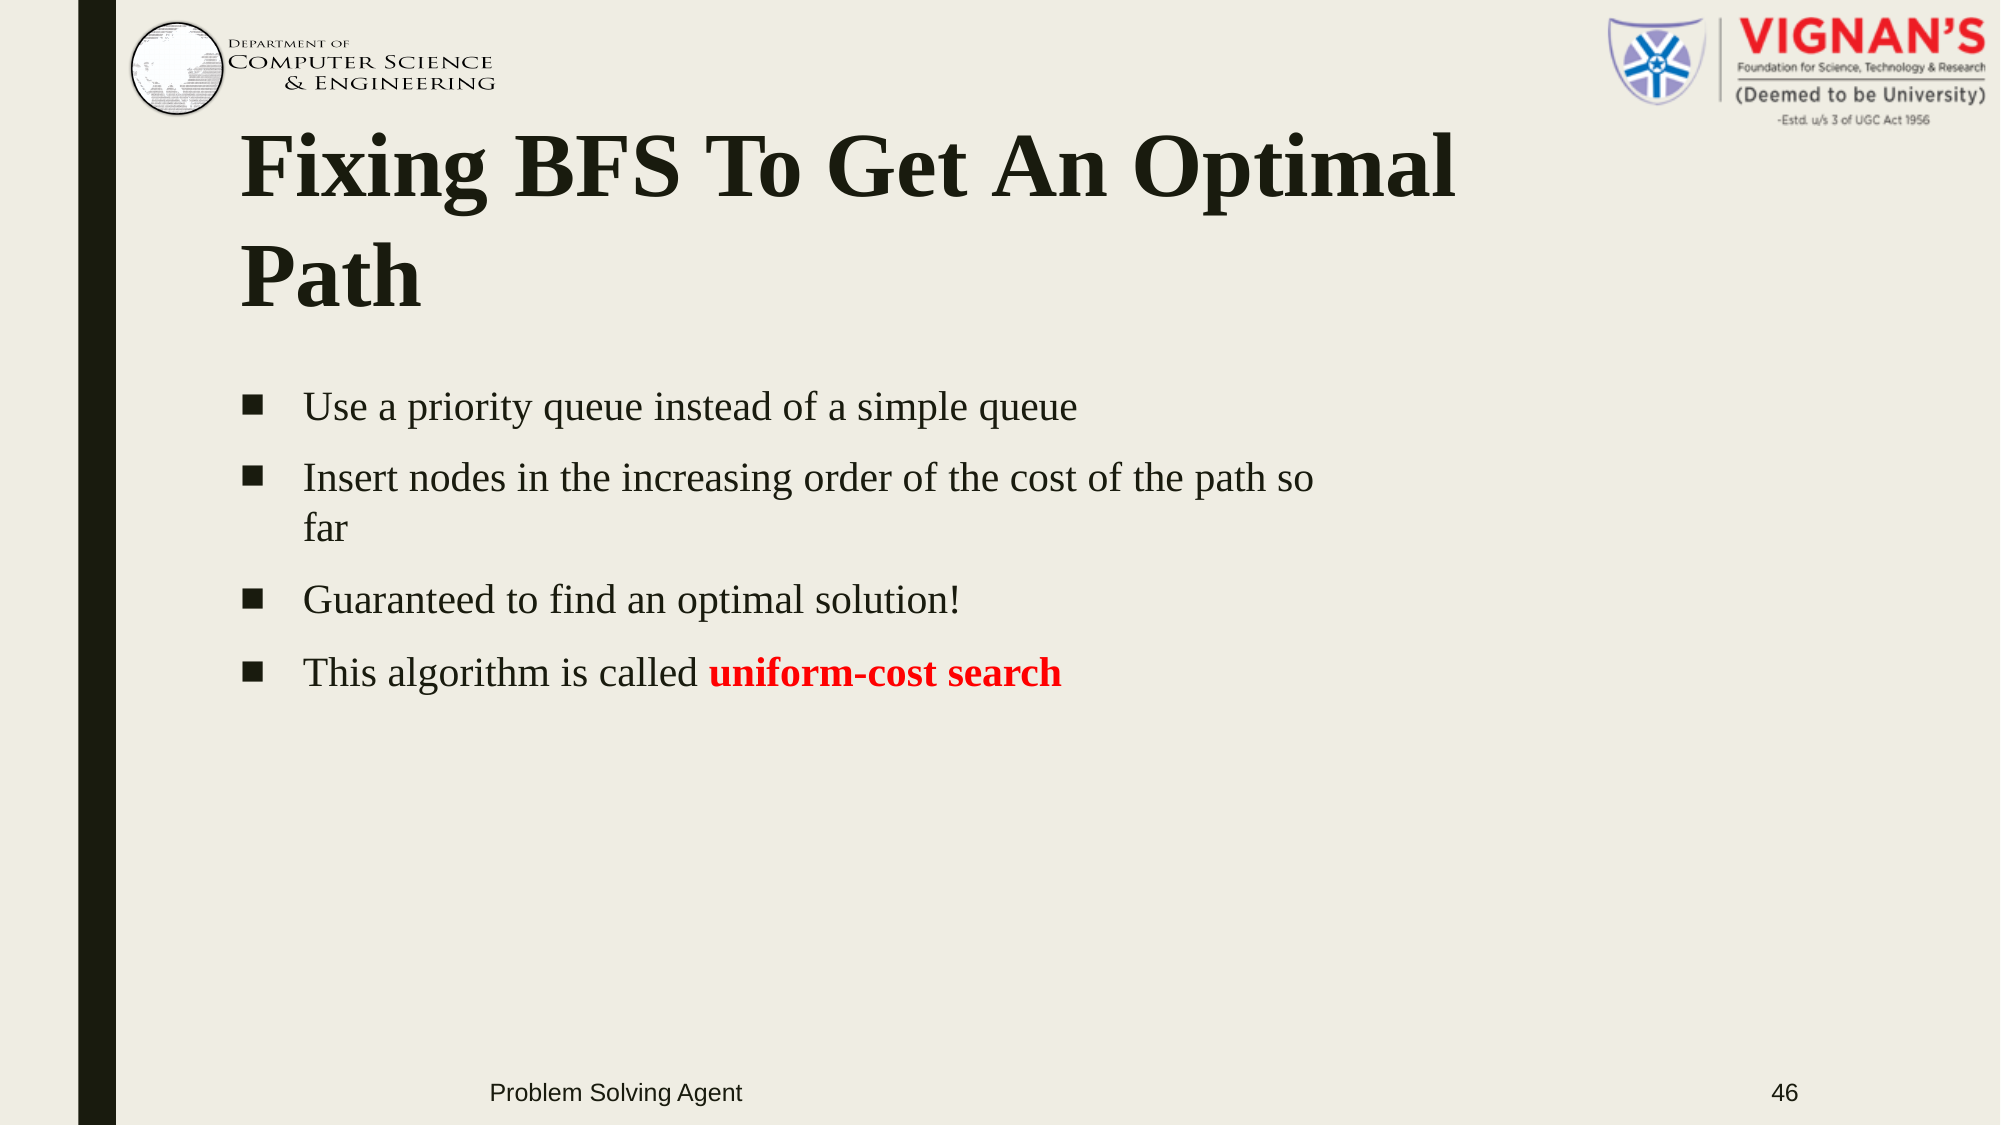

# Fixing	BFS To	Get An Optimal Path
Use a priority queue instead of a simple queue
Insert nodes in the increasing order of the cost of the path so far
Guaranteed to find an optimal solution!
This algorithm is called uniform-cost search
Problem Solving Agent
46